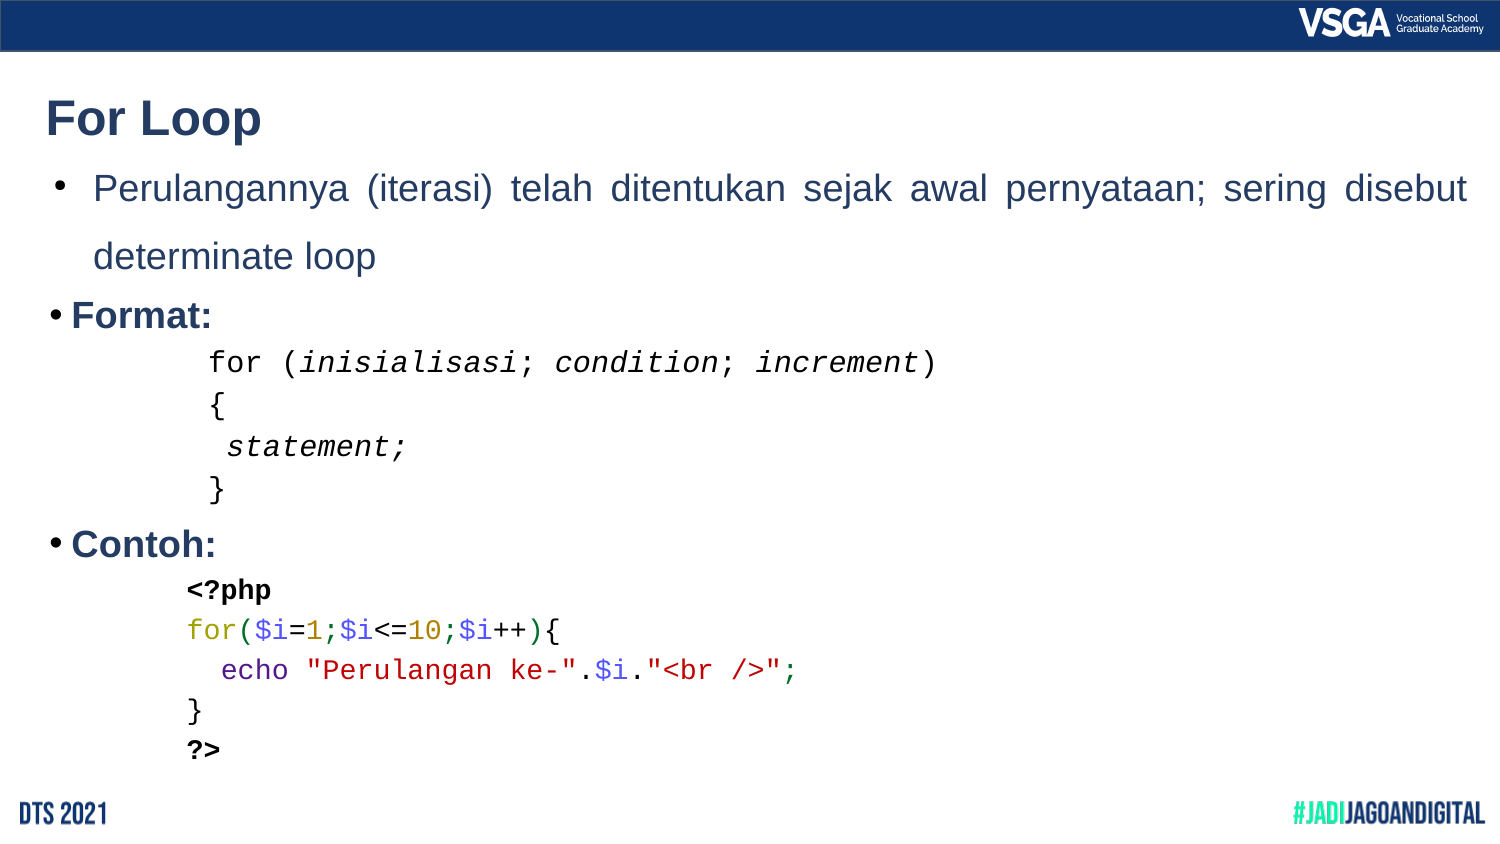

# For Loop
Perulangannya (iterasi) telah ditentukan sejak awal pernyataan; sering disebut determinate loop
Format:
for (inisialisasi; condition; increment)
{
	 statement;
}
Contoh:
<?php
for($i=1;$i<=10;$i++){
  echo "Perulangan ke-".$i."<br />";
}
?>